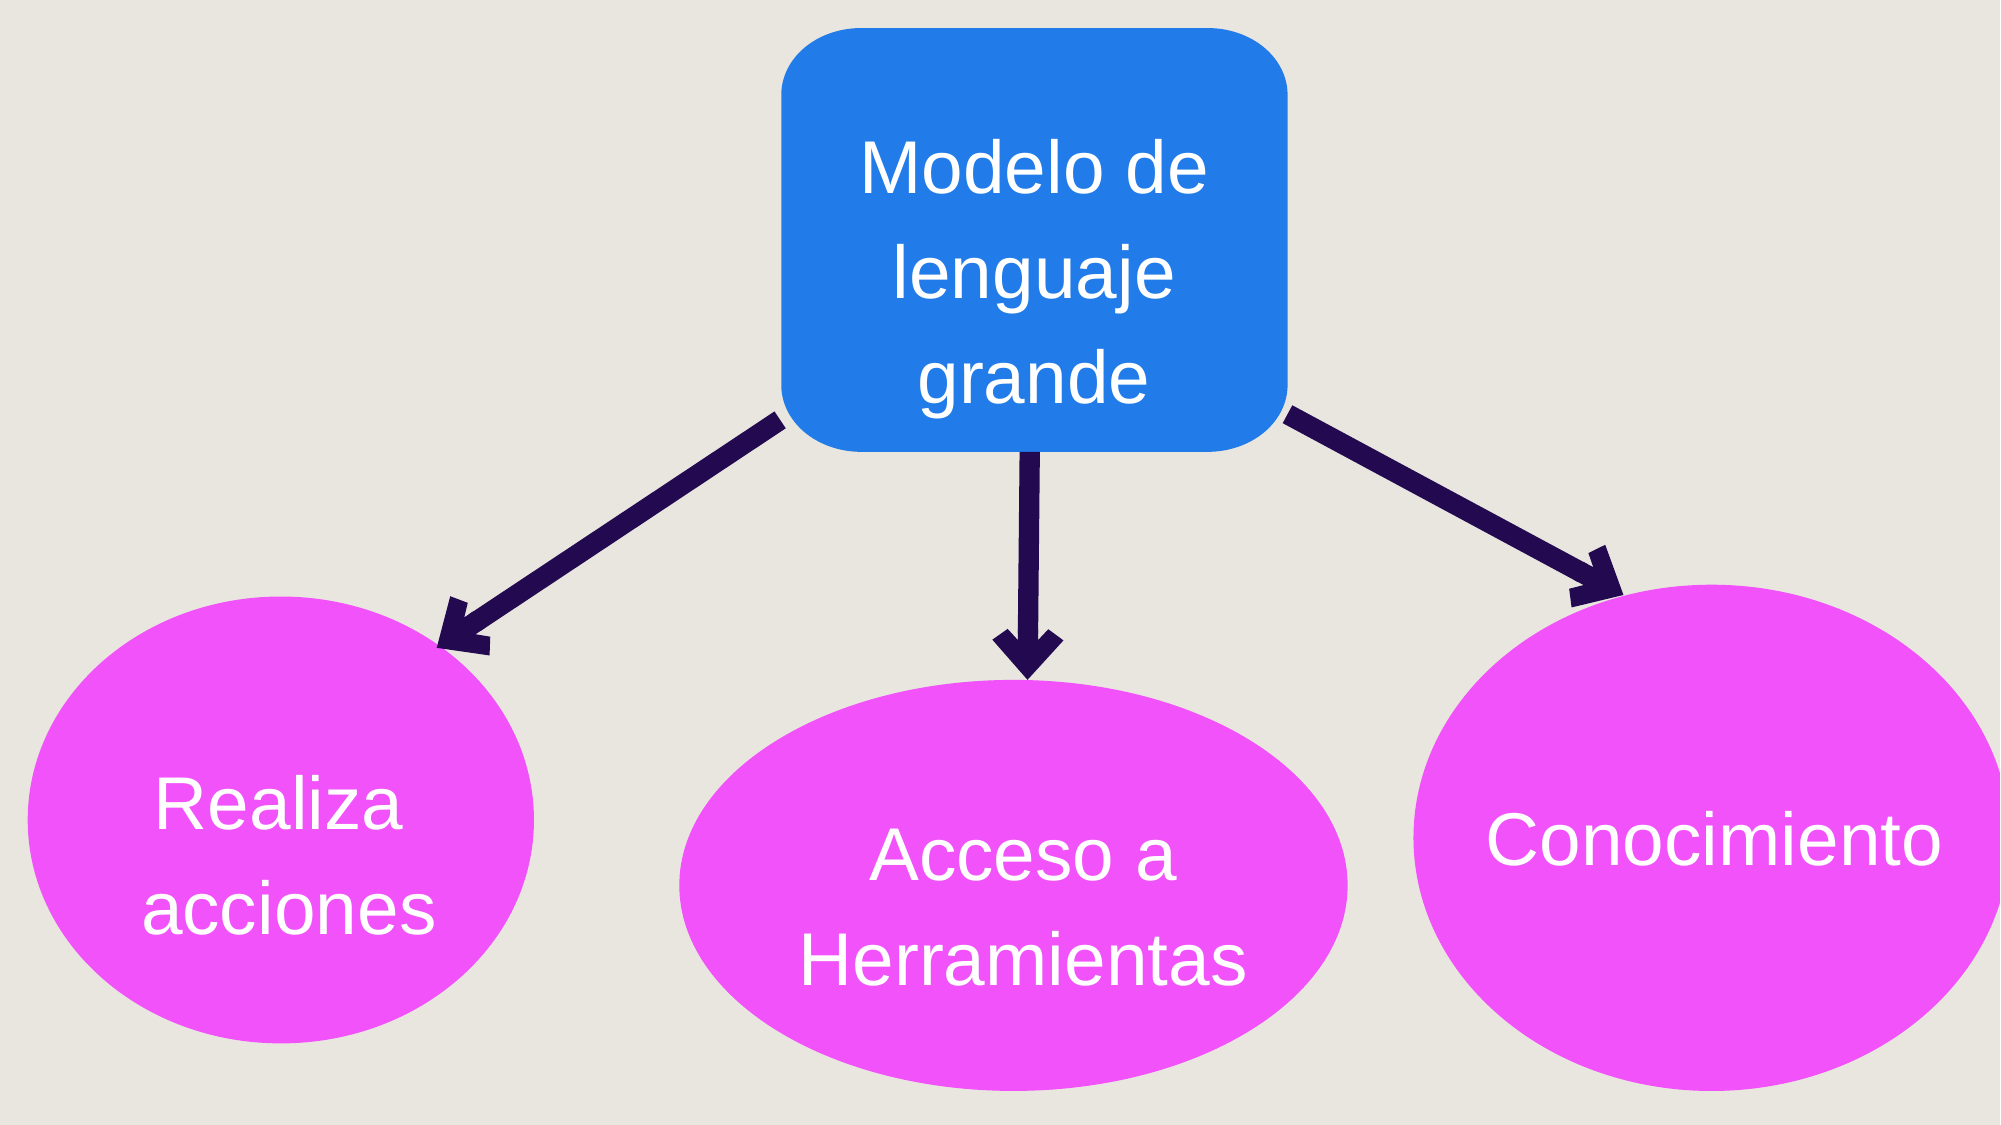

Modelo de lenguaje grande

Realiza
acciones
Conocimiento
Acceso a
Herramientas